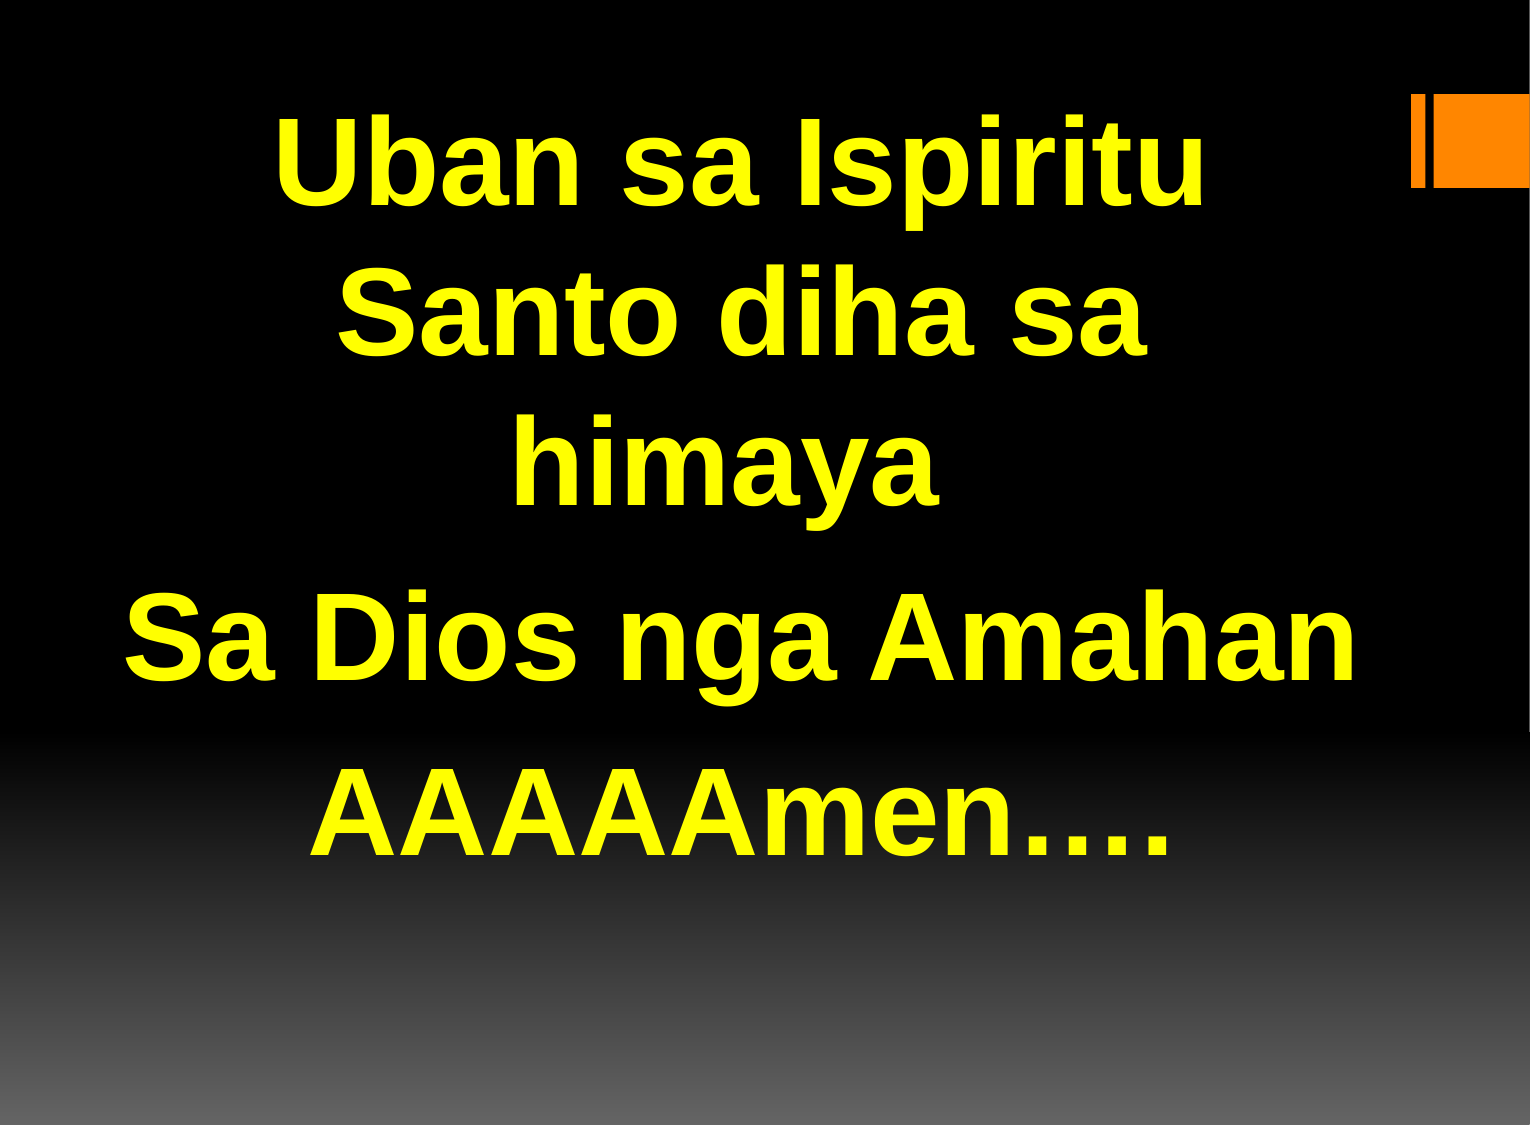

Uban sa Ispiritu Santo diha sa himaya
Sa Dios nga Amahan
AAAAAmen….